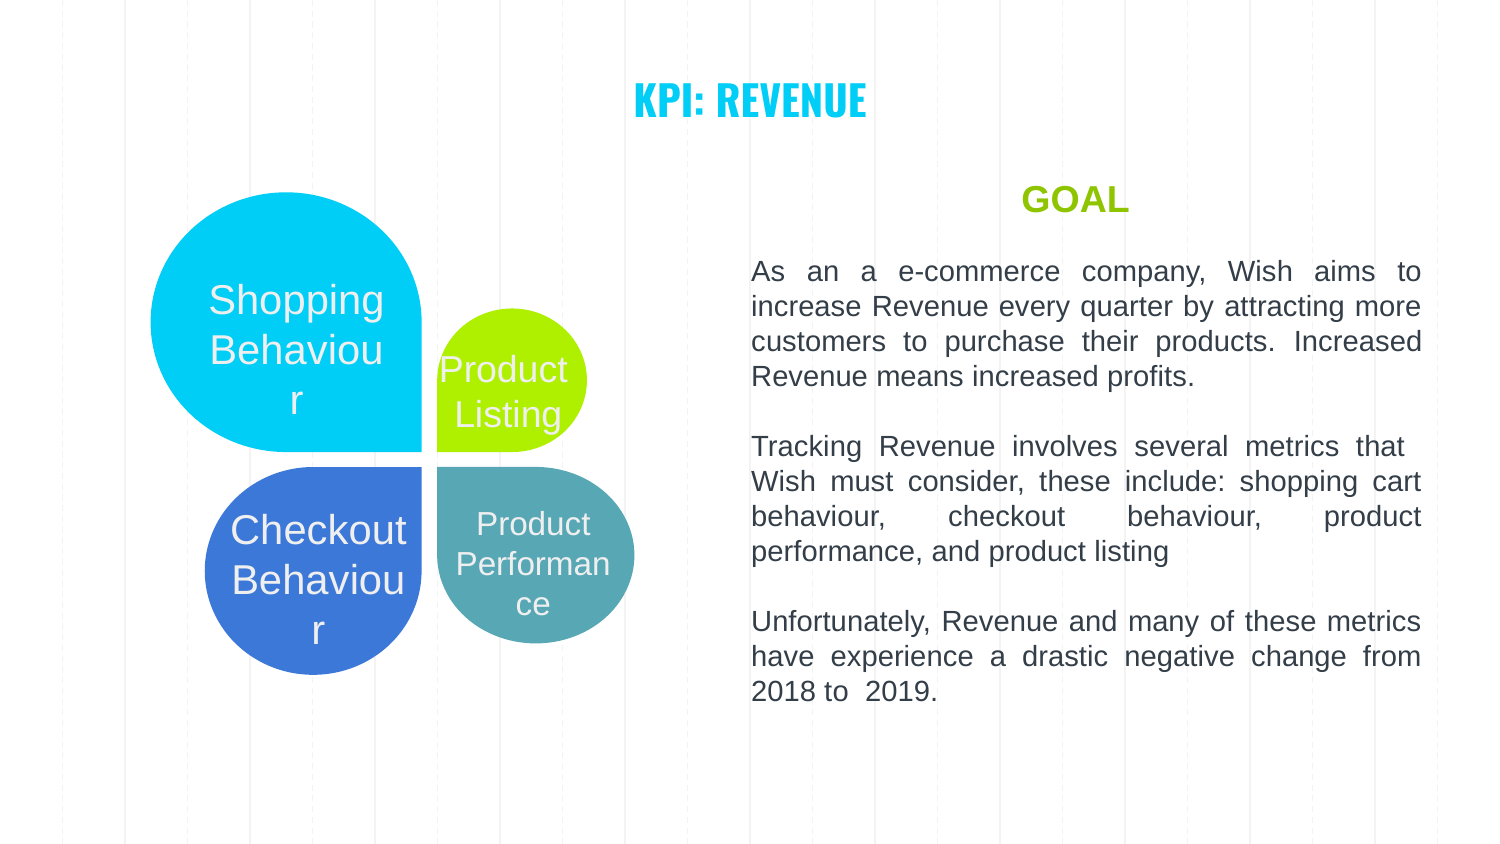

KPI: REVENUE
GOAL

As an a e-commerce company, Wish aims to increase Revenue every quarter by attracting more customers to purchase their products. Increased Revenue means increased profits.

Tracking Revenue involves several metrics that  Wish must consider, these include: shopping cart behaviour, checkout behaviour, product performance, and product listing

Unfortunately, Revenue and many of these metrics have experience a drastic negative change from 2018 to  2019.

Shopping Behaviour
Product
Listing
Product Performance
Checkout Behaviour
8